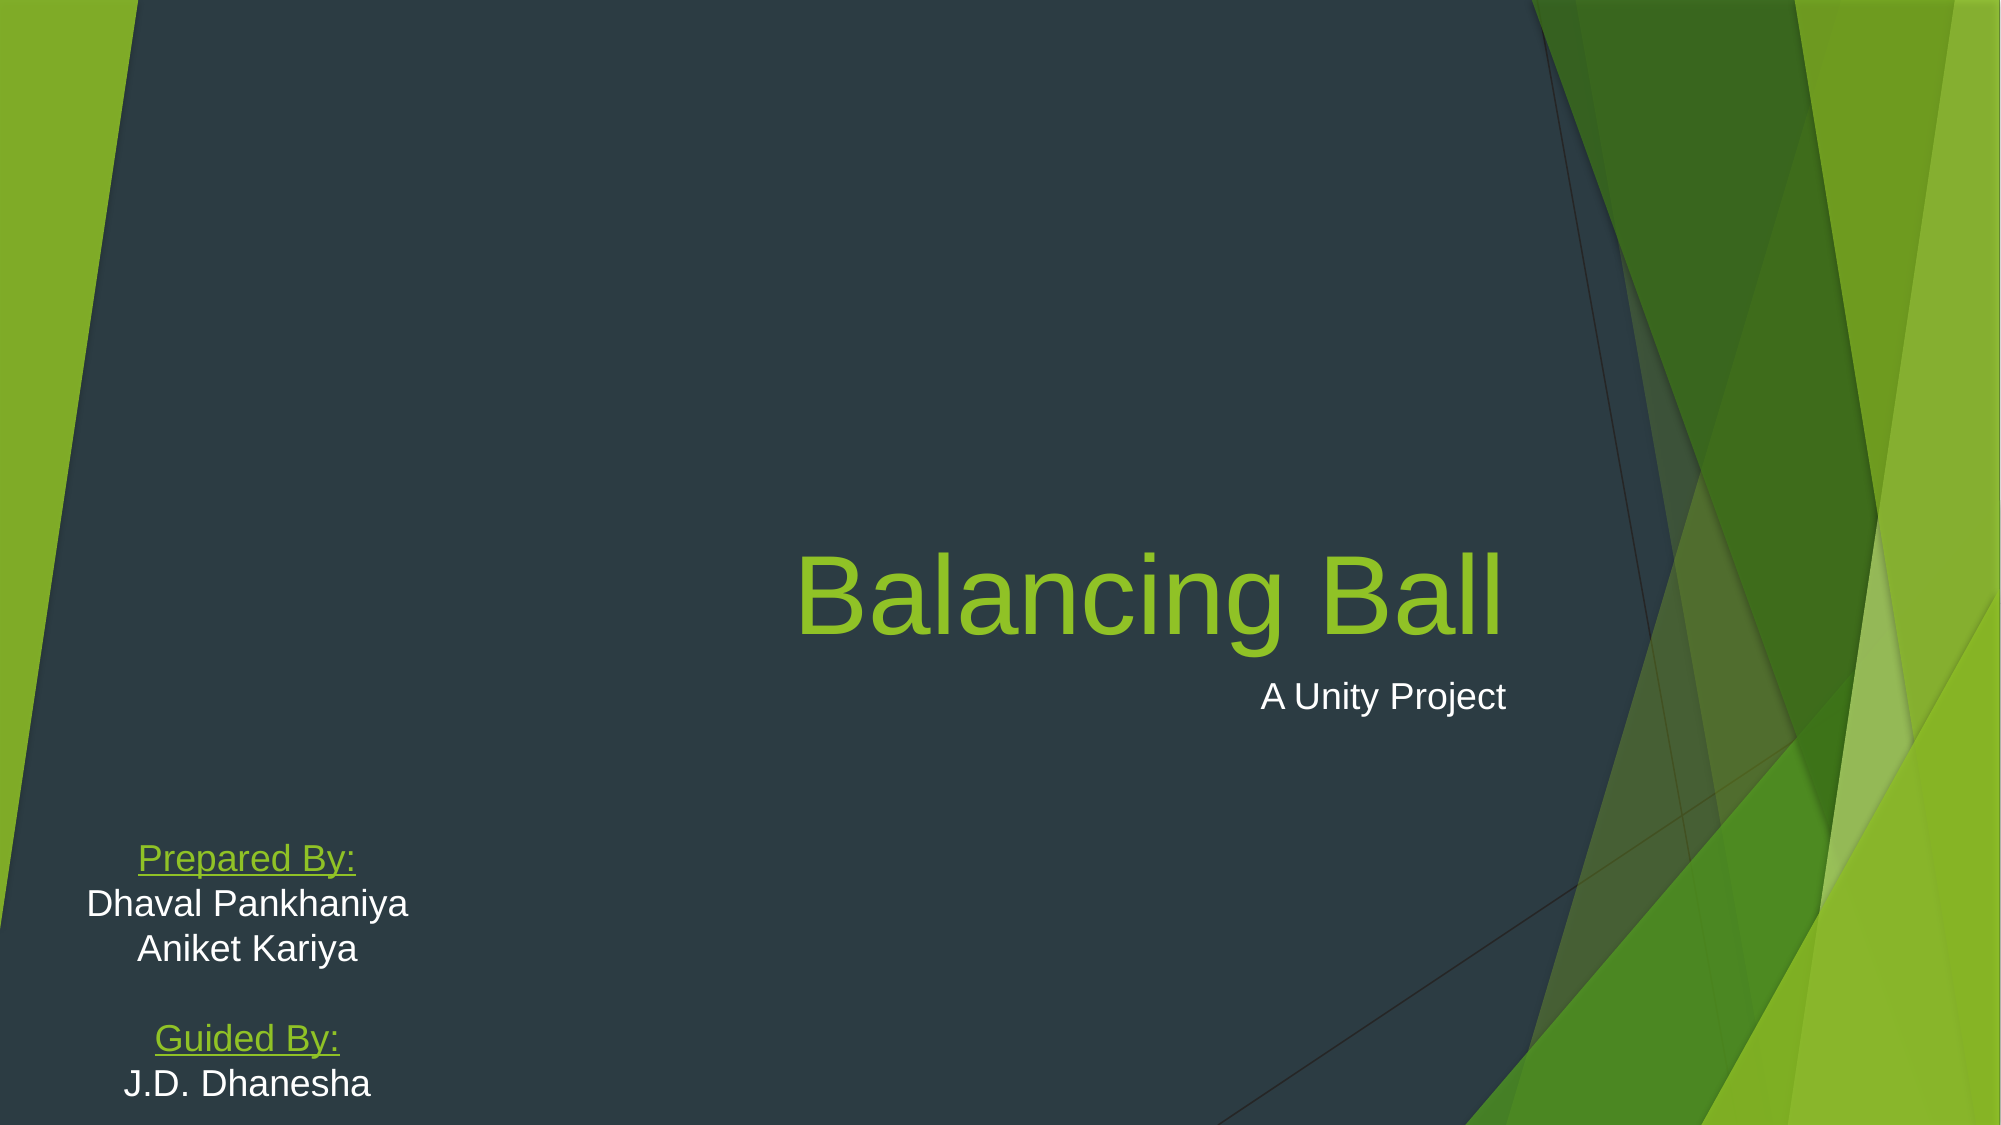

# Balancing Ball
A Unity Project
Prepared By:
Dhaval Pankhaniya
Aniket Kariya

Guided By:
J.D. Dhanesha